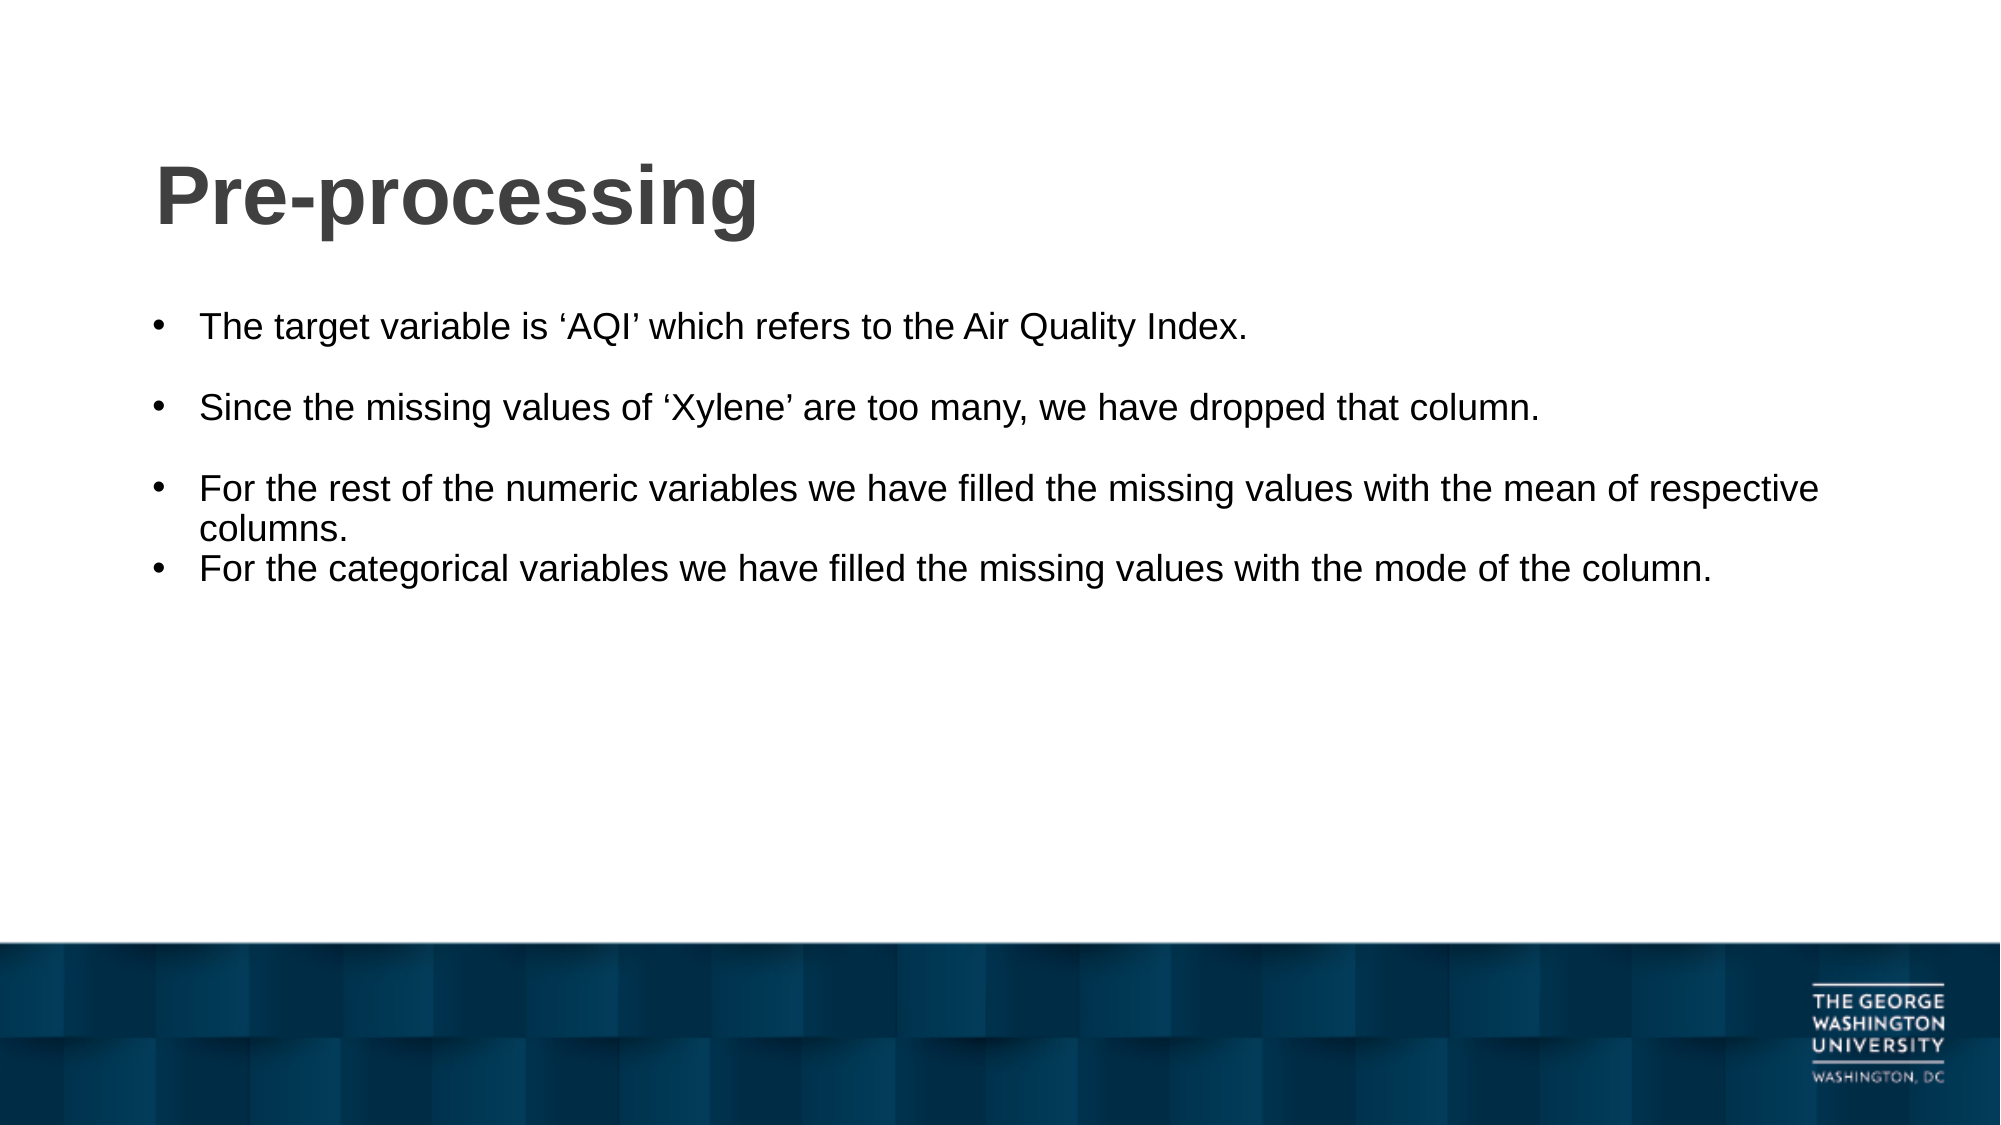

# Pre-processing
The target variable is ‘AQI’ which refers to the Air Quality Index.

Since the missing values of ‘Xylene’ are too many, we have dropped that column.

For the rest of the numeric variables we have filled the missing values with the mean of respective columns.
For the categorical variables we have filled the missing values with the mode of the column.